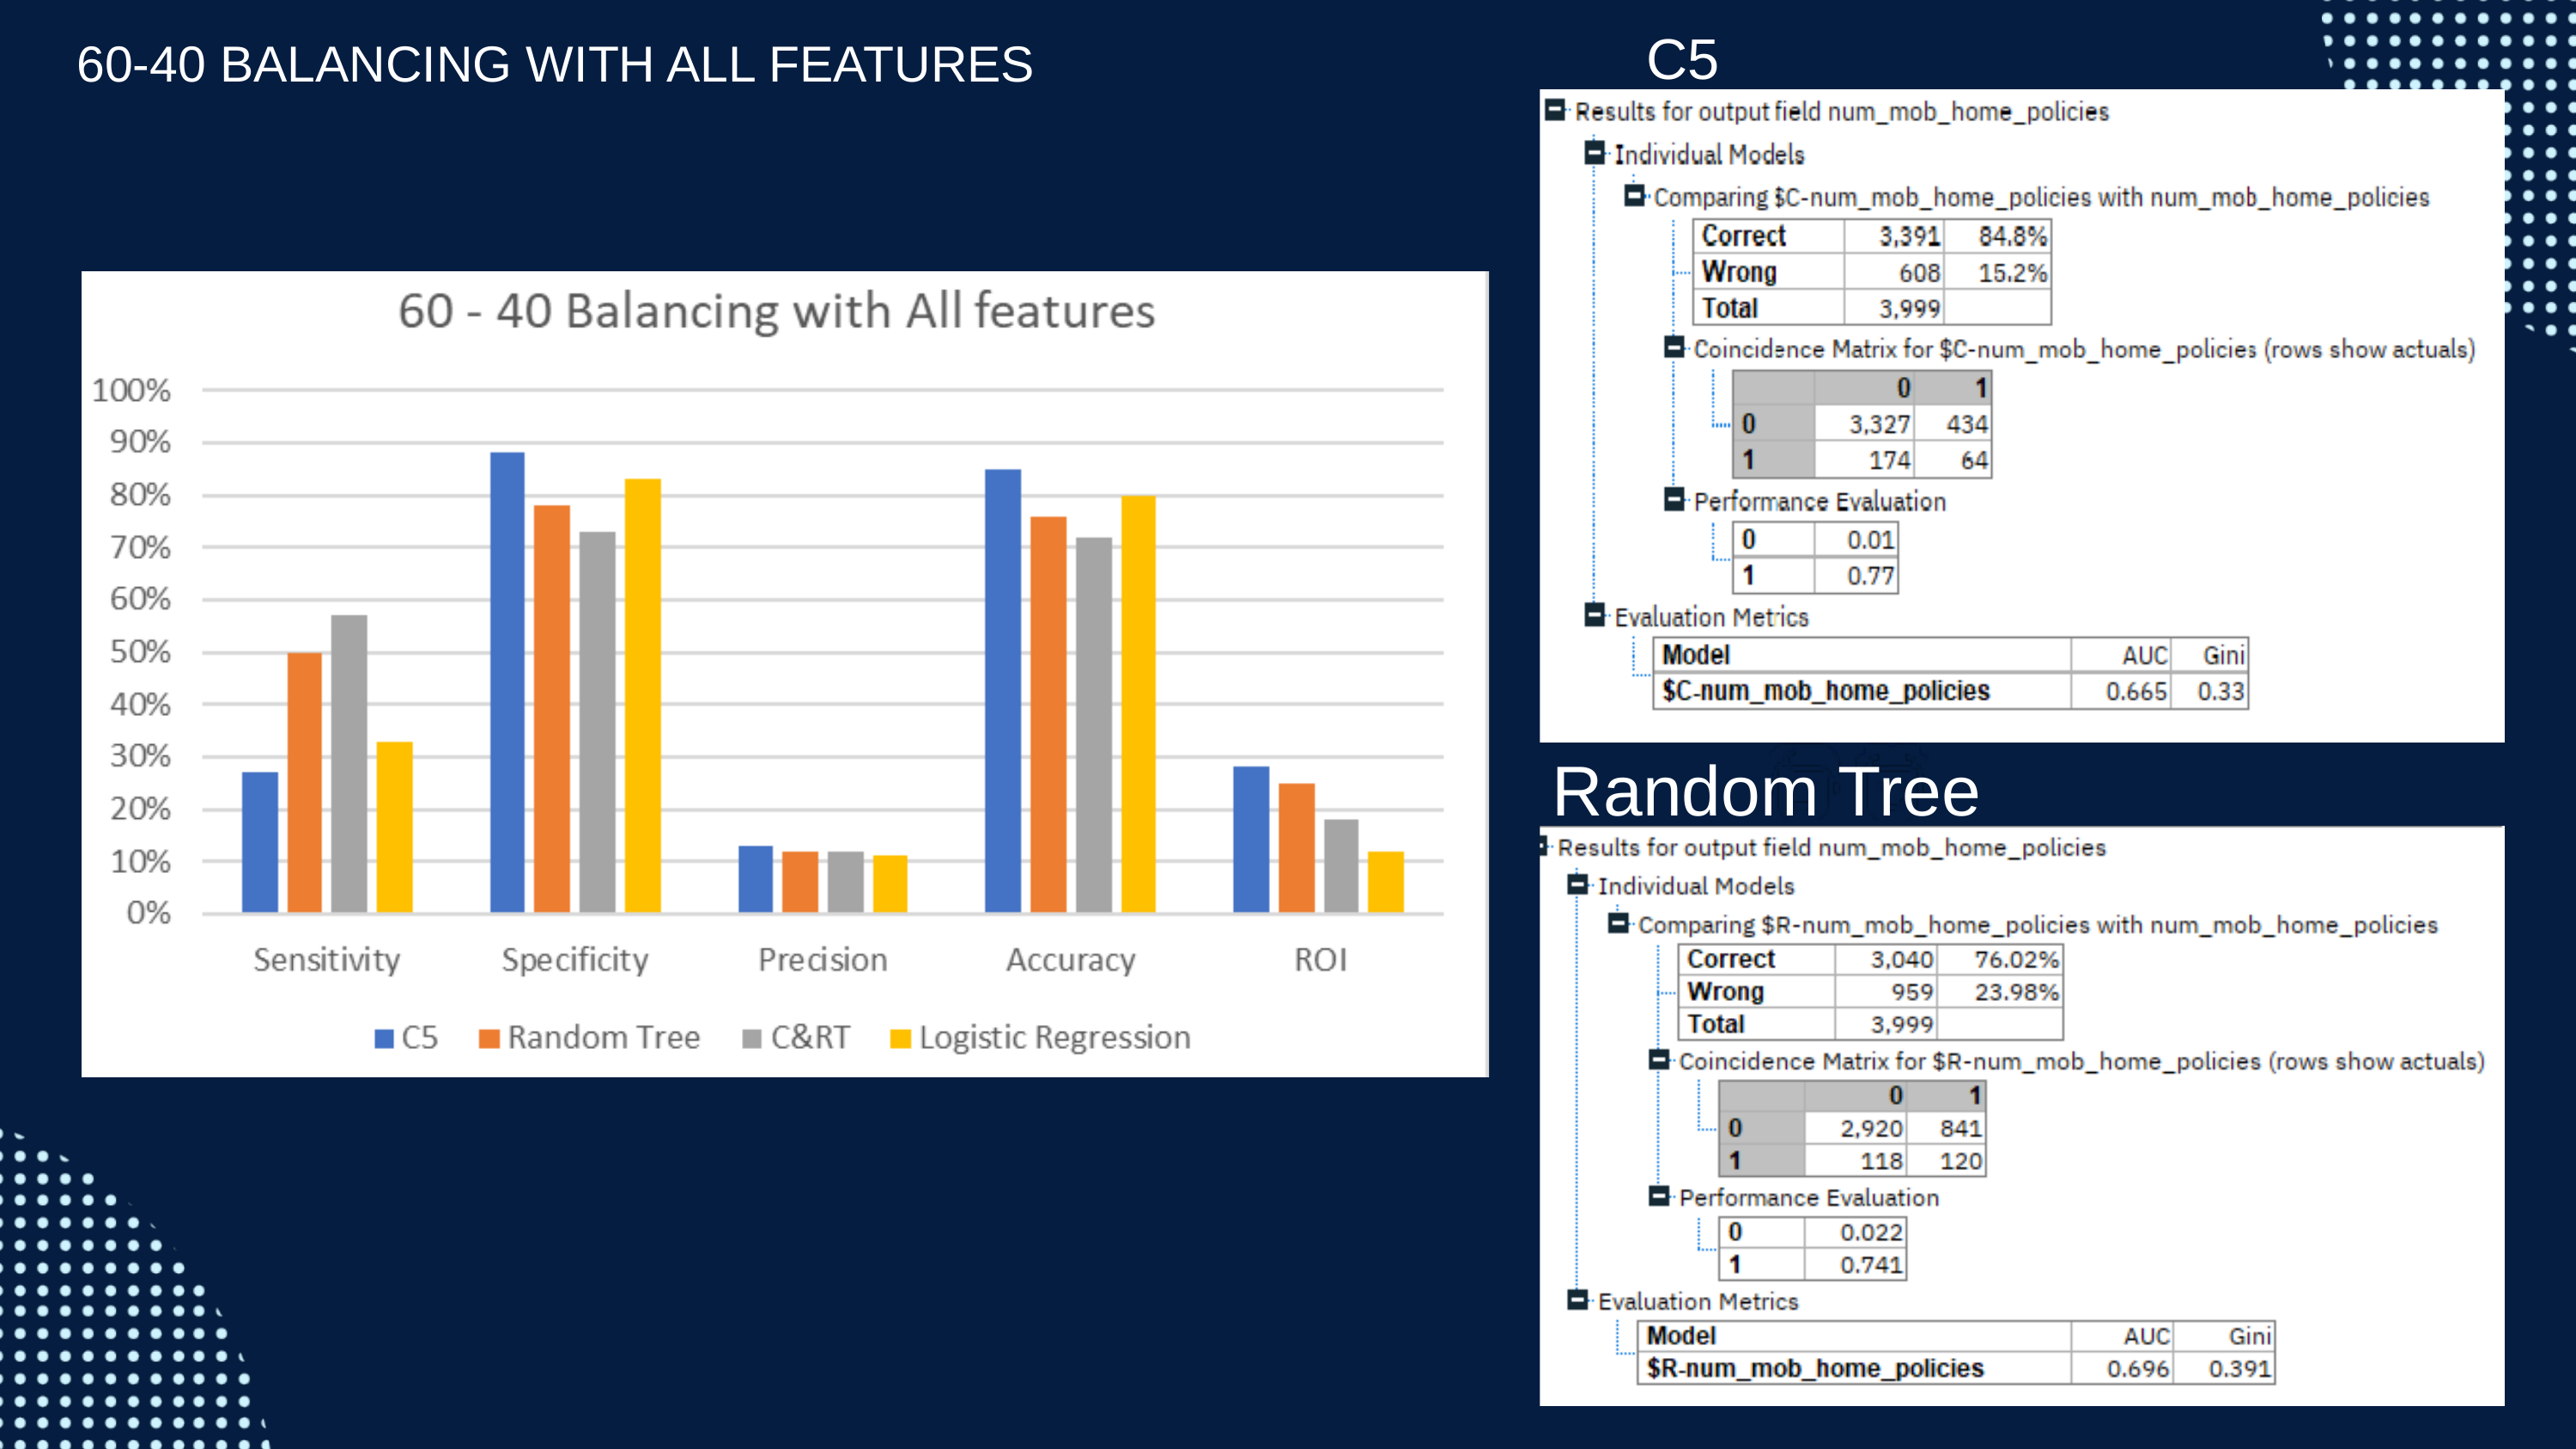

C5
 60-40 BALANCING WITH ALL FEATURES

Random Tree